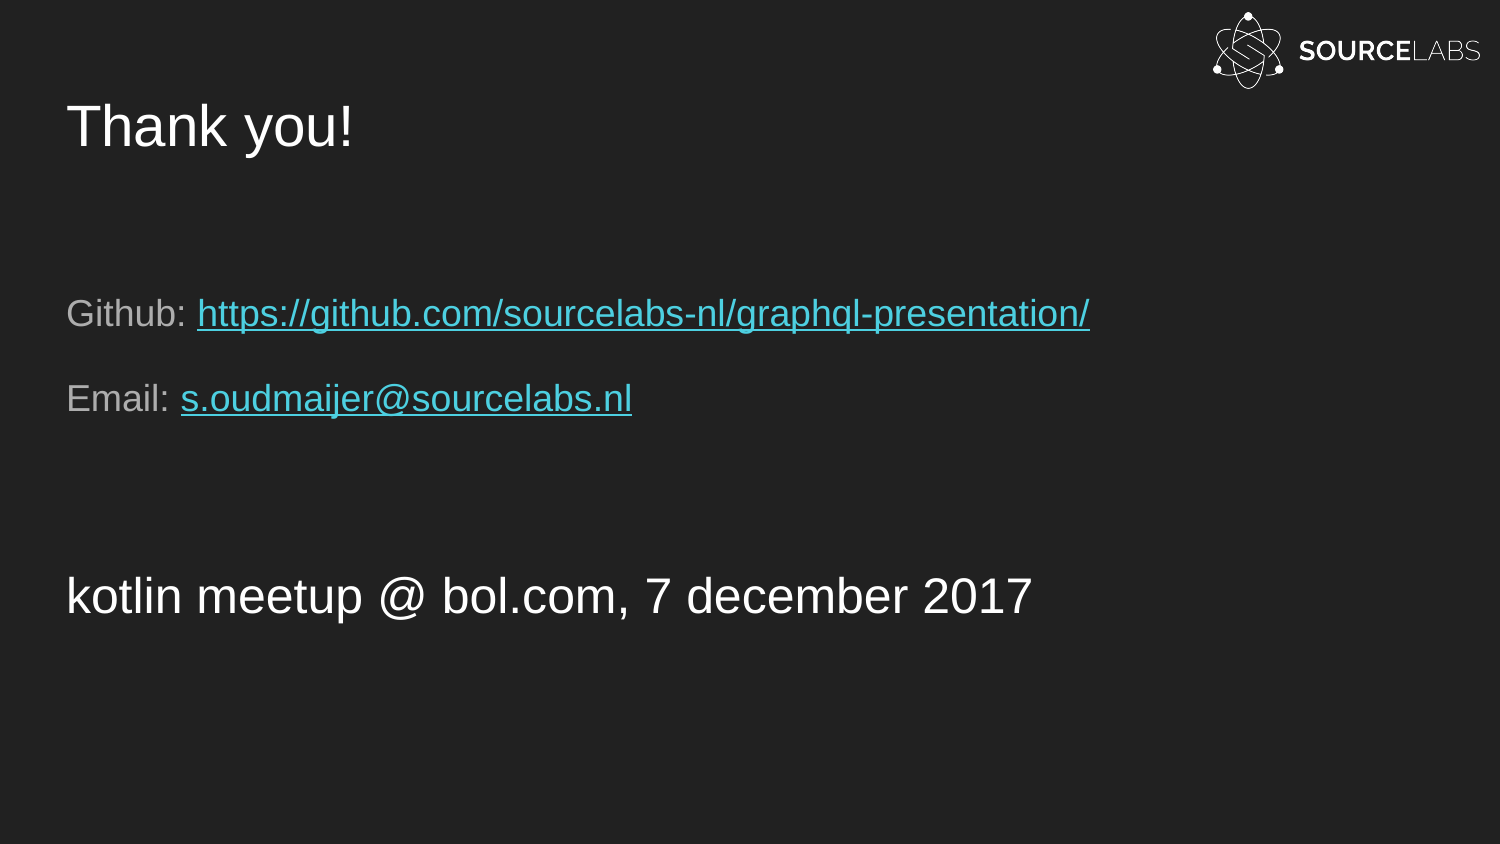

# Thank you!

Github: https://github.com/sourcelabs-nl/graphql-presentation/
Email: s.oudmaijer@sourcelabs.nl

kotlin meetup @ bol.com, 7 december 2017